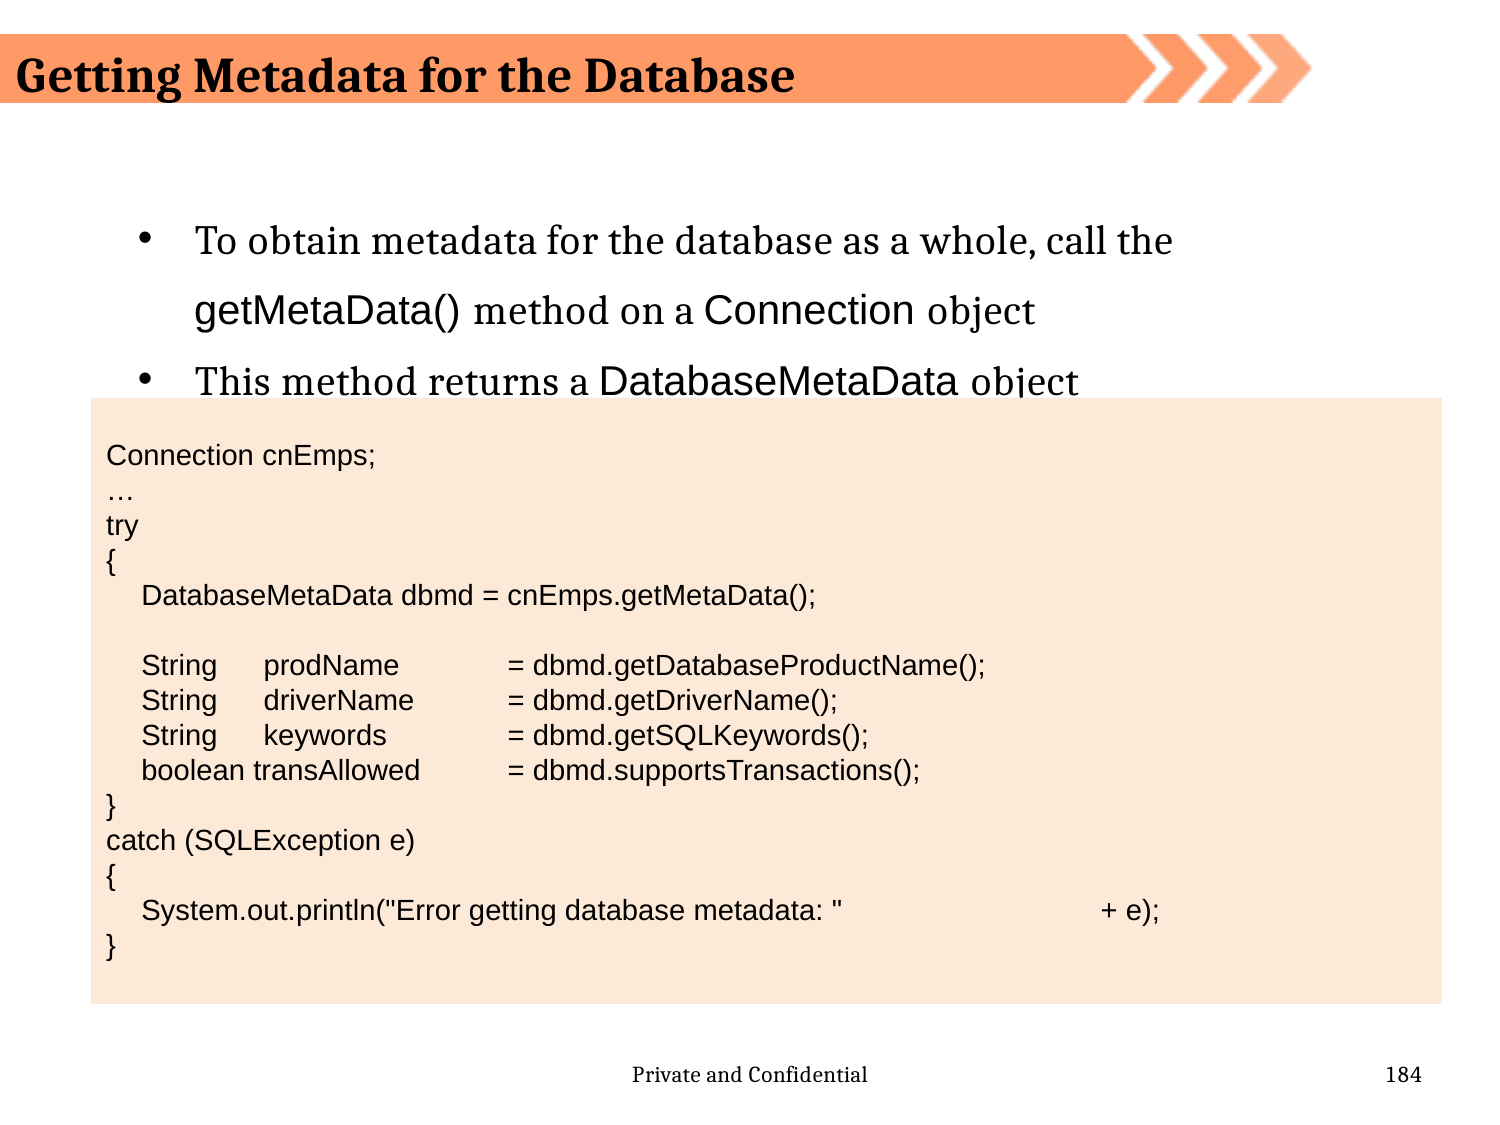

Getting Metadata for the Database
To obtain metadata for the database as a whole, call the getMetaData() method on a Connection object
This method returns a DatabaseMetaData object

Connection cnEmps;
…  try
{
DatabaseMetaData dbmd = cnEmps.getMetaData();

String  String  String
prodName  driverName  keywords
= dbmd.getDatabaseProductName();
= dbmd.getDriverName();
= dbmd.getSQLKeywords();
= dbmd.supportsTransactions();

boolean transAllowed
}
catch (SQLException e)
{
System.out.println("Error getting database metadata: "
}

+ e);